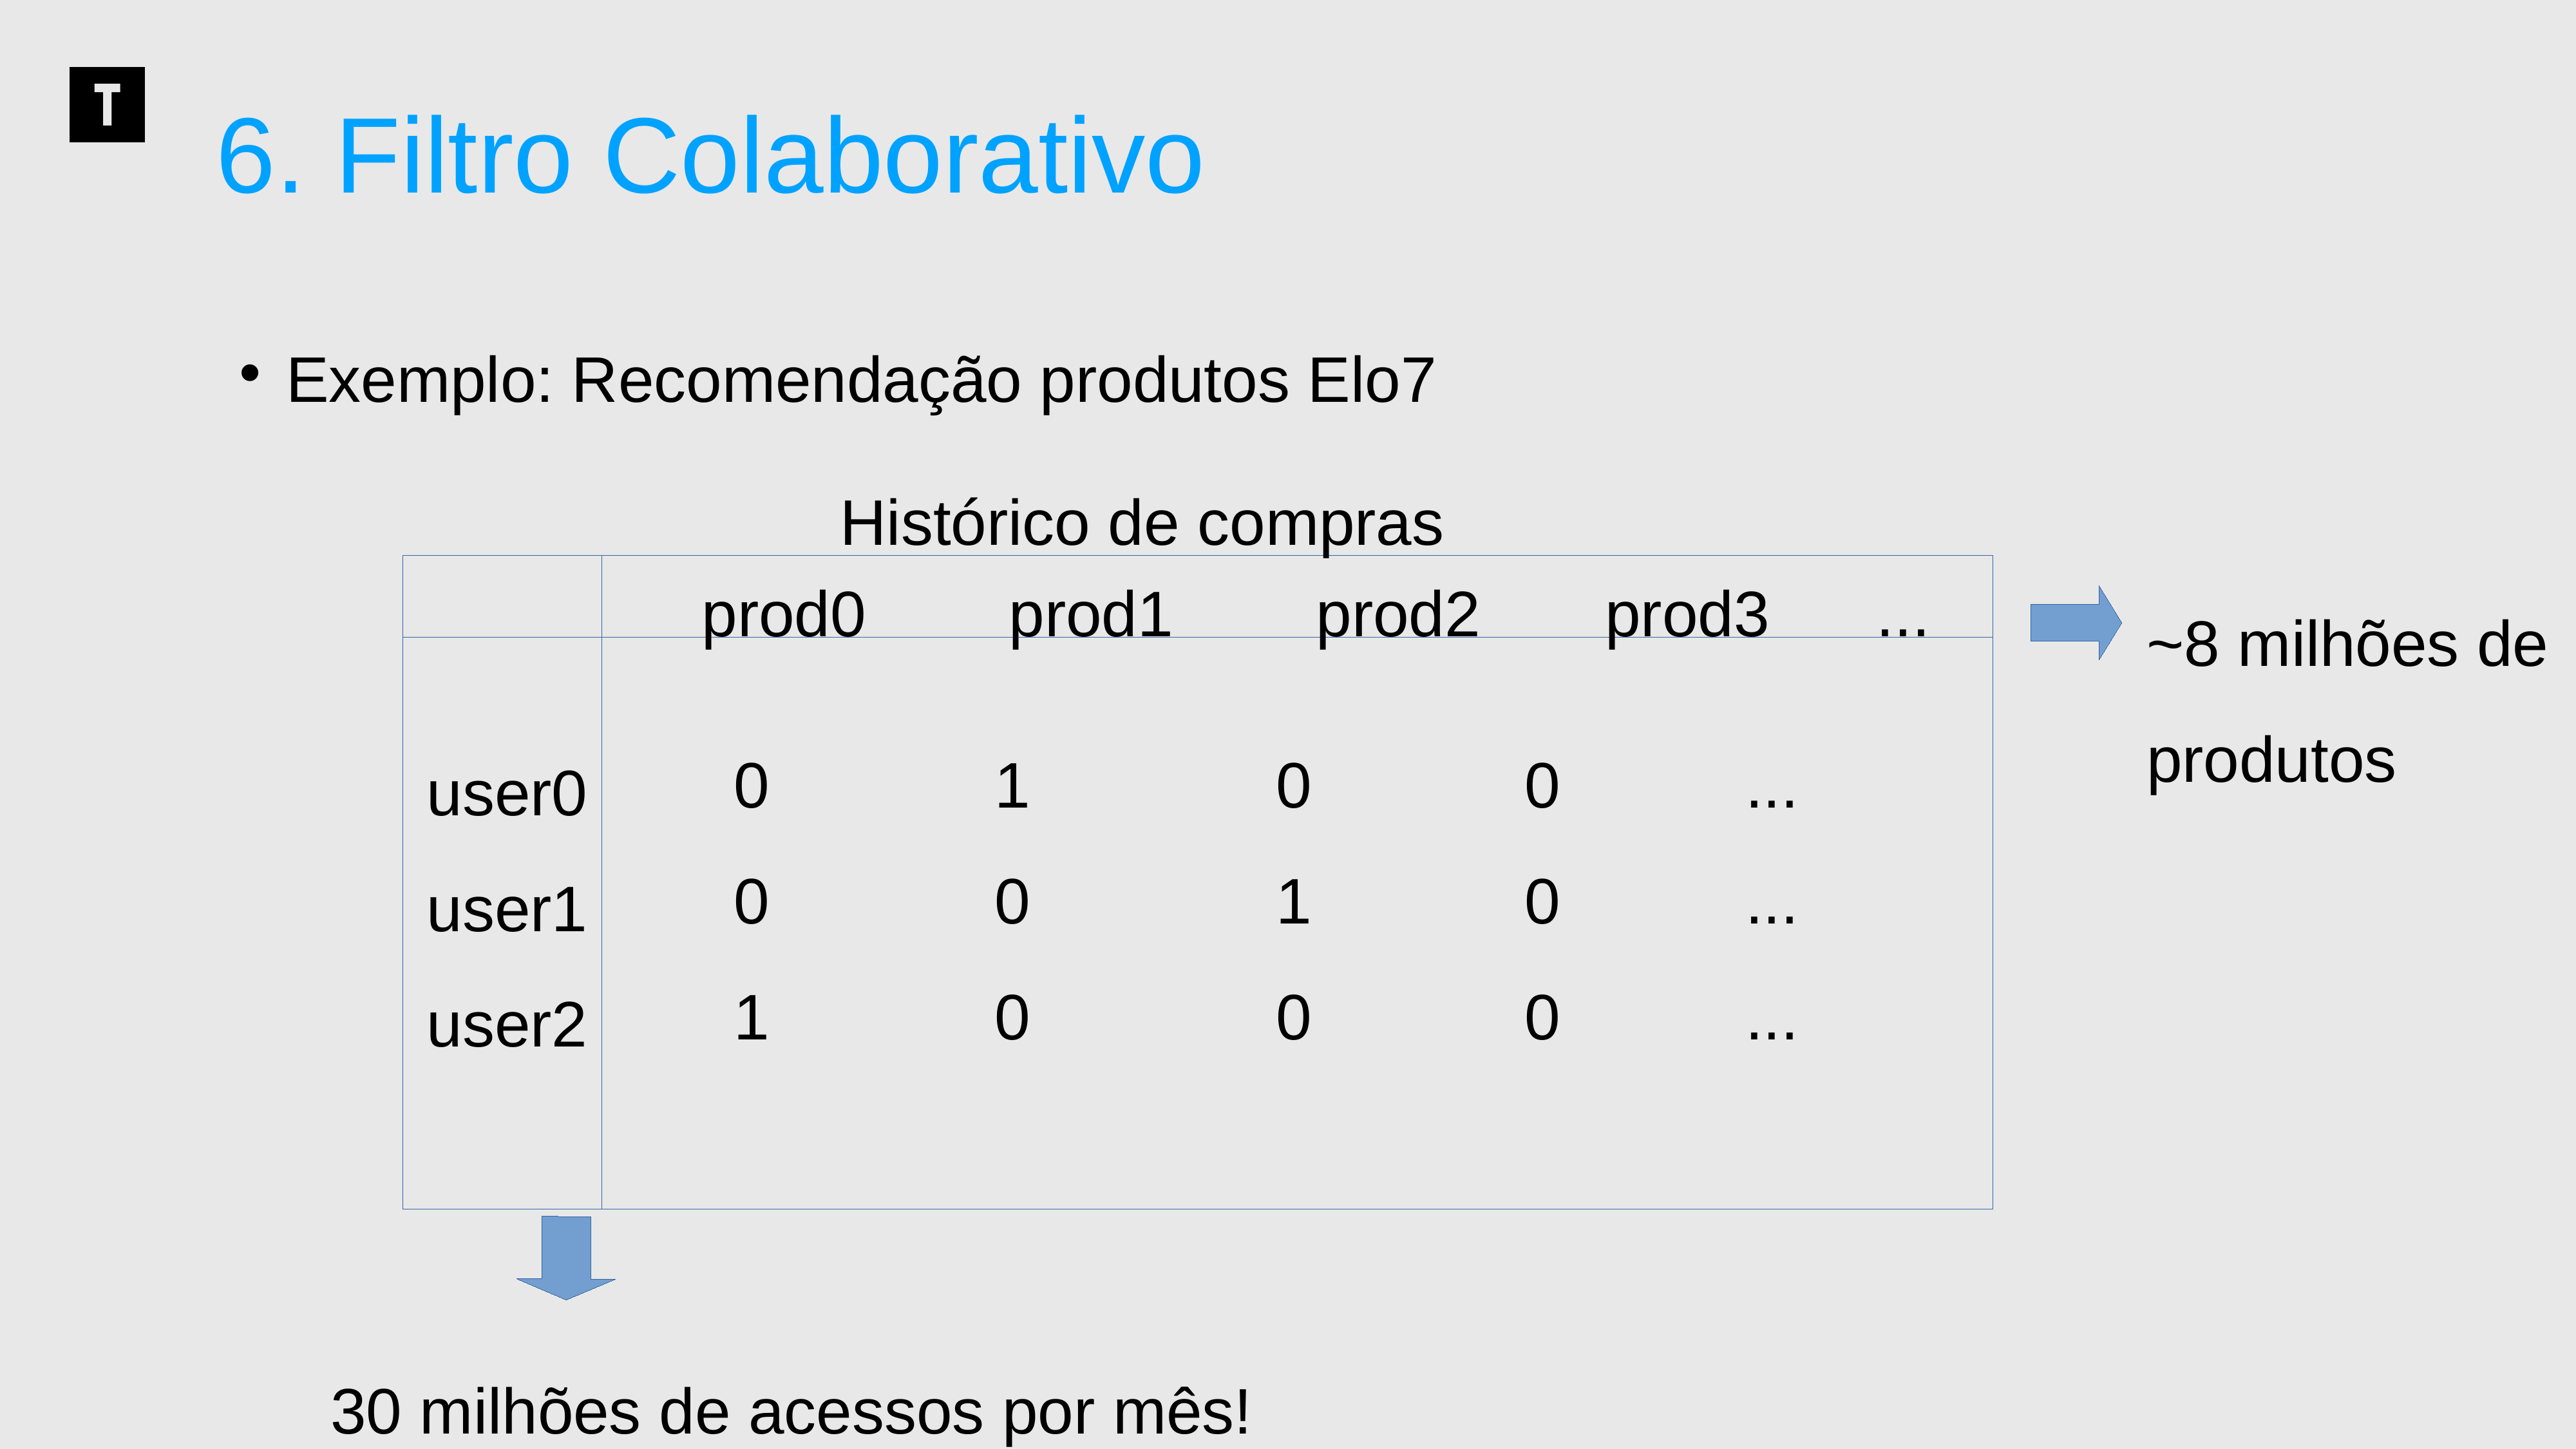

6. Filtro Colaborativo

 Exemplo: Recomendação produtos Elo7
Histórico de compras

prod0        prod1        prod2       prod3      ...

~8 milhões de produtos

1
0
0
0
1
0
0
0
0
...
...
...
0
0
1
user0
user1
user2

30 milhões de acessos por mês!